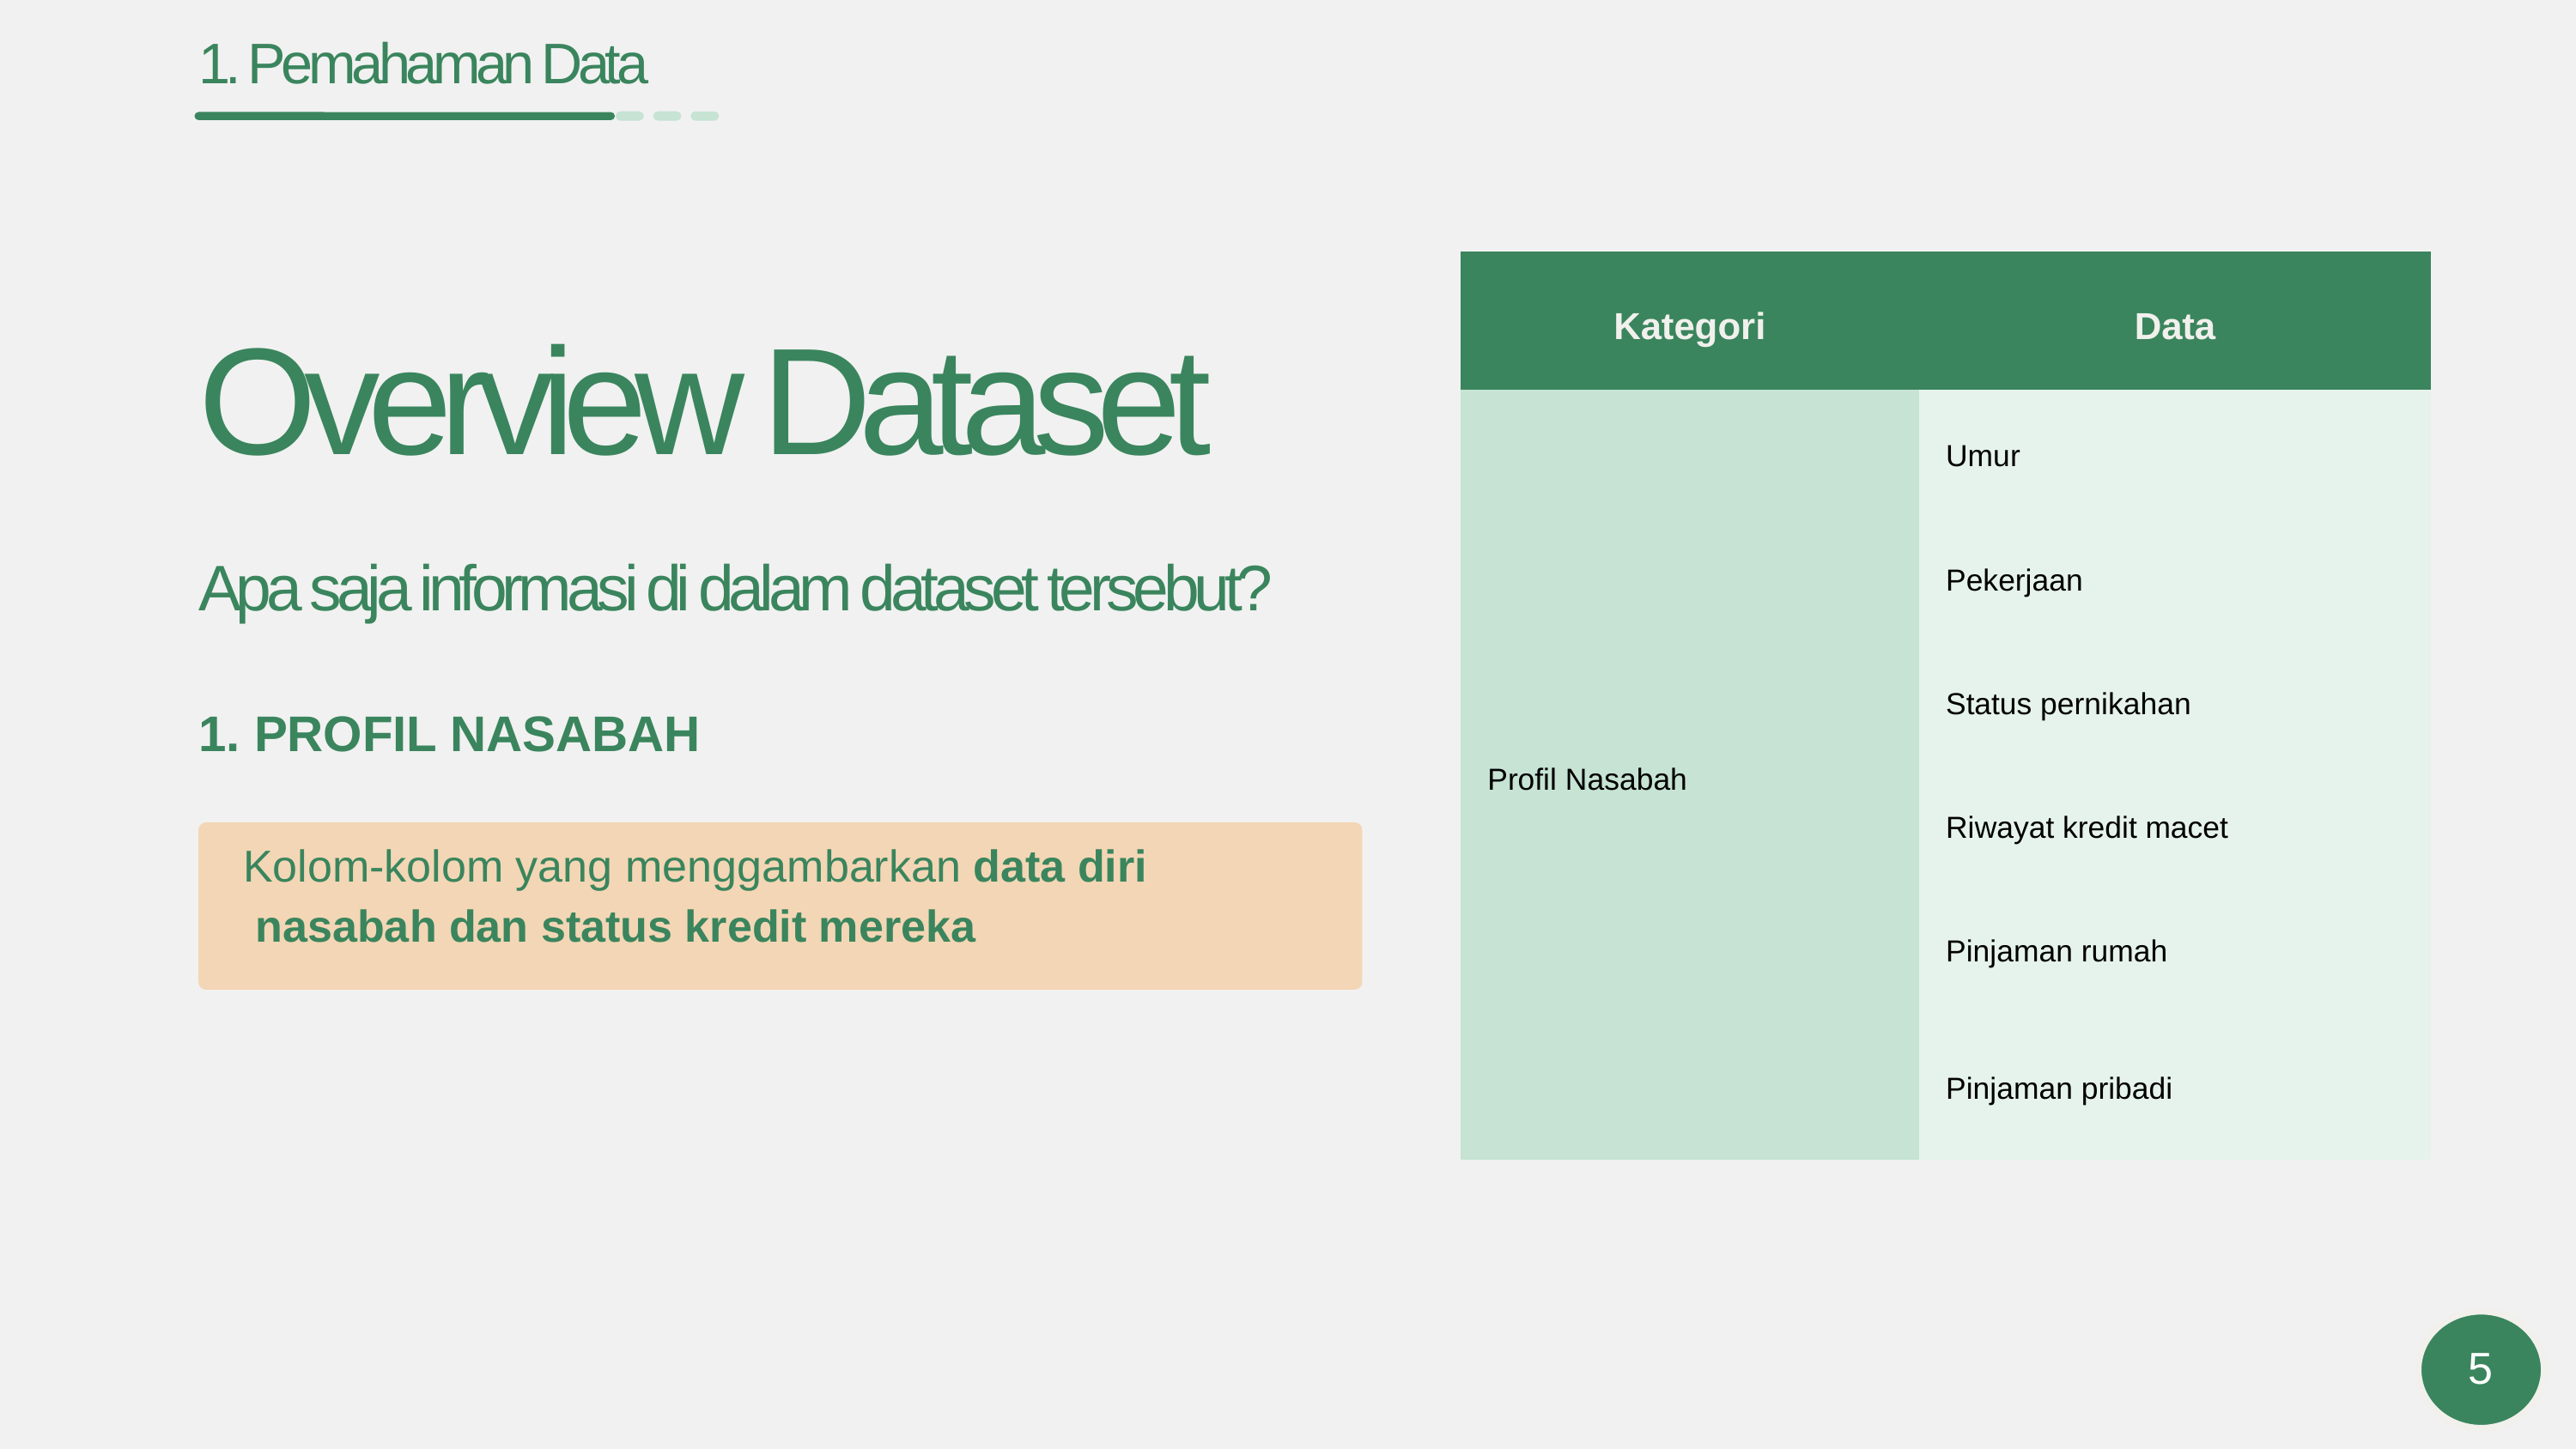

1. Pemahaman Data

| Kategori | Data |
| --- | --- |
| Profil Nasabah | Umur |
| Profil Nasabah | Pekerjaan |
| Profil Nasabah | Status pernikahan |
| Profil Nasabah | Riwayat kredit macet |
| Profil Nasabah | Pinjaman rumah |
| Profil Nasabah | Pinjaman pribadi |
Overview Dataset
Apa saja informasi di dalam dataset tersebut?
1. PROFIL NASABAH

   Kolom-kolom yang menggambarkan data diri
    nasabah dan status kredit mereka

5